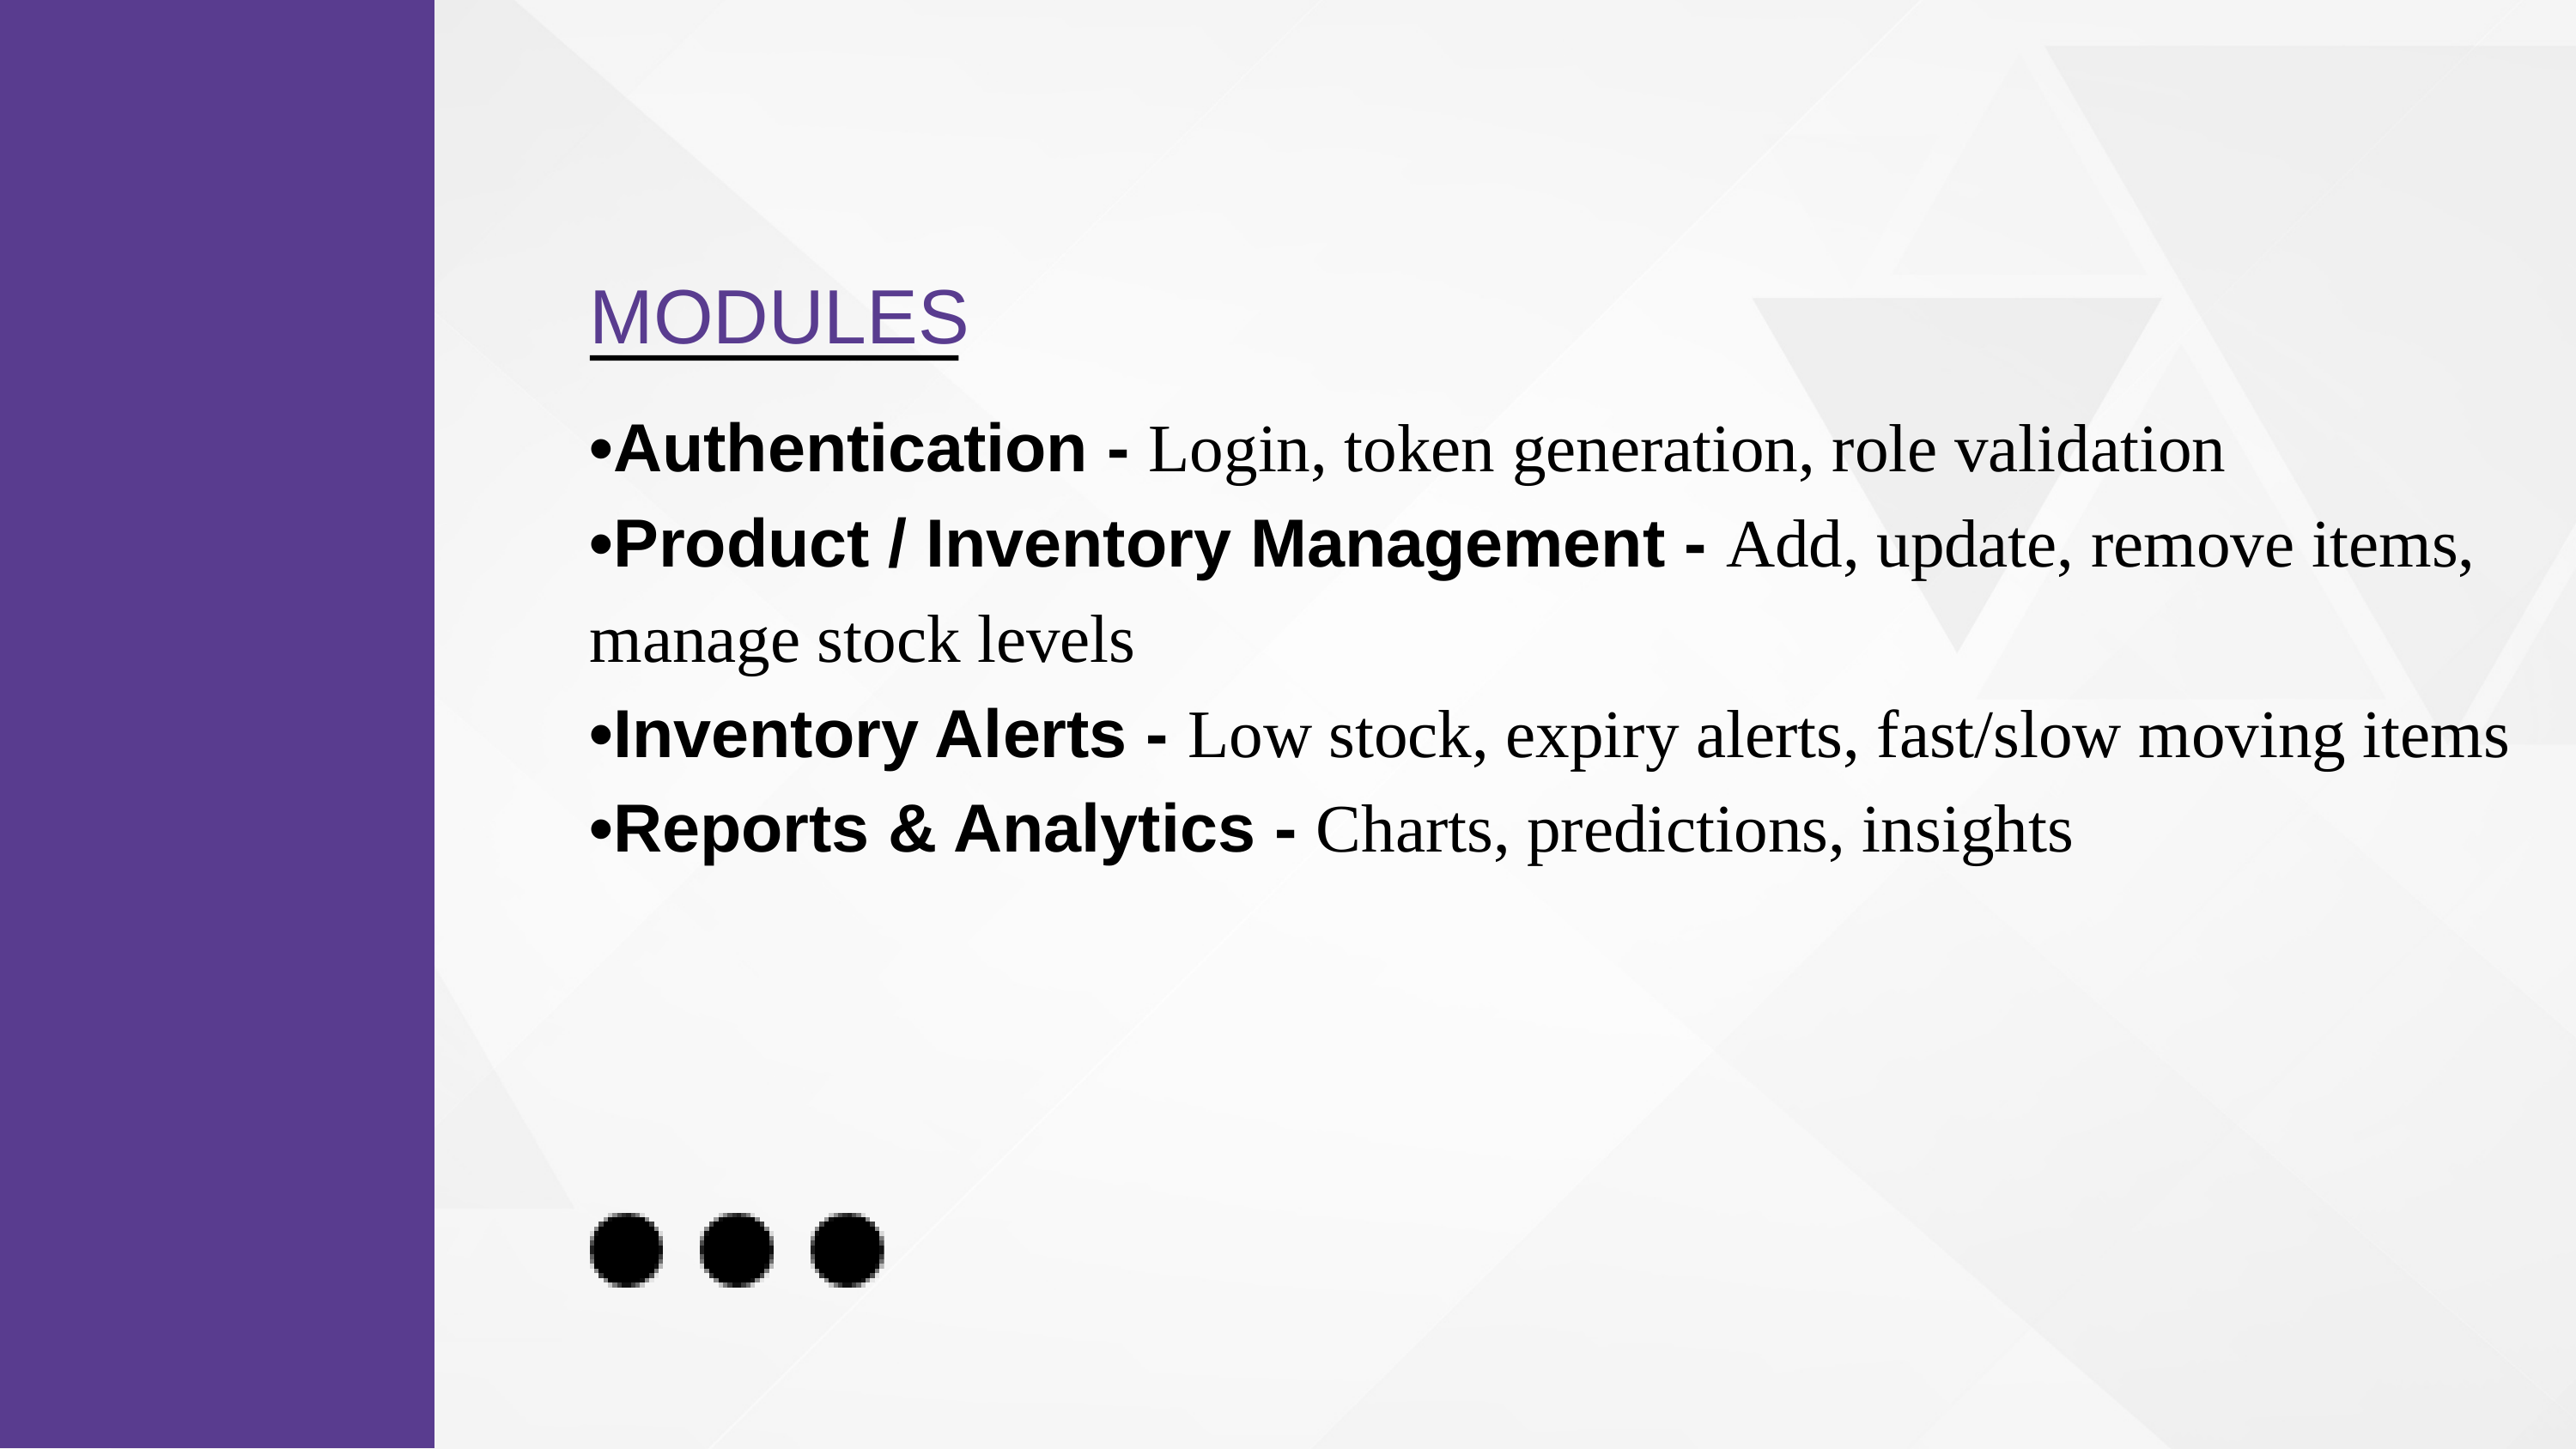

MODULES

•Authentication - Login, token generation, role validation
•Product / Inventory Management - Add, update, remove items, manage stock levels
•Inventory Alerts - Low stock, expiry alerts, fast/slow moving items
•Reports & Analytics - Charts, predictions, insights